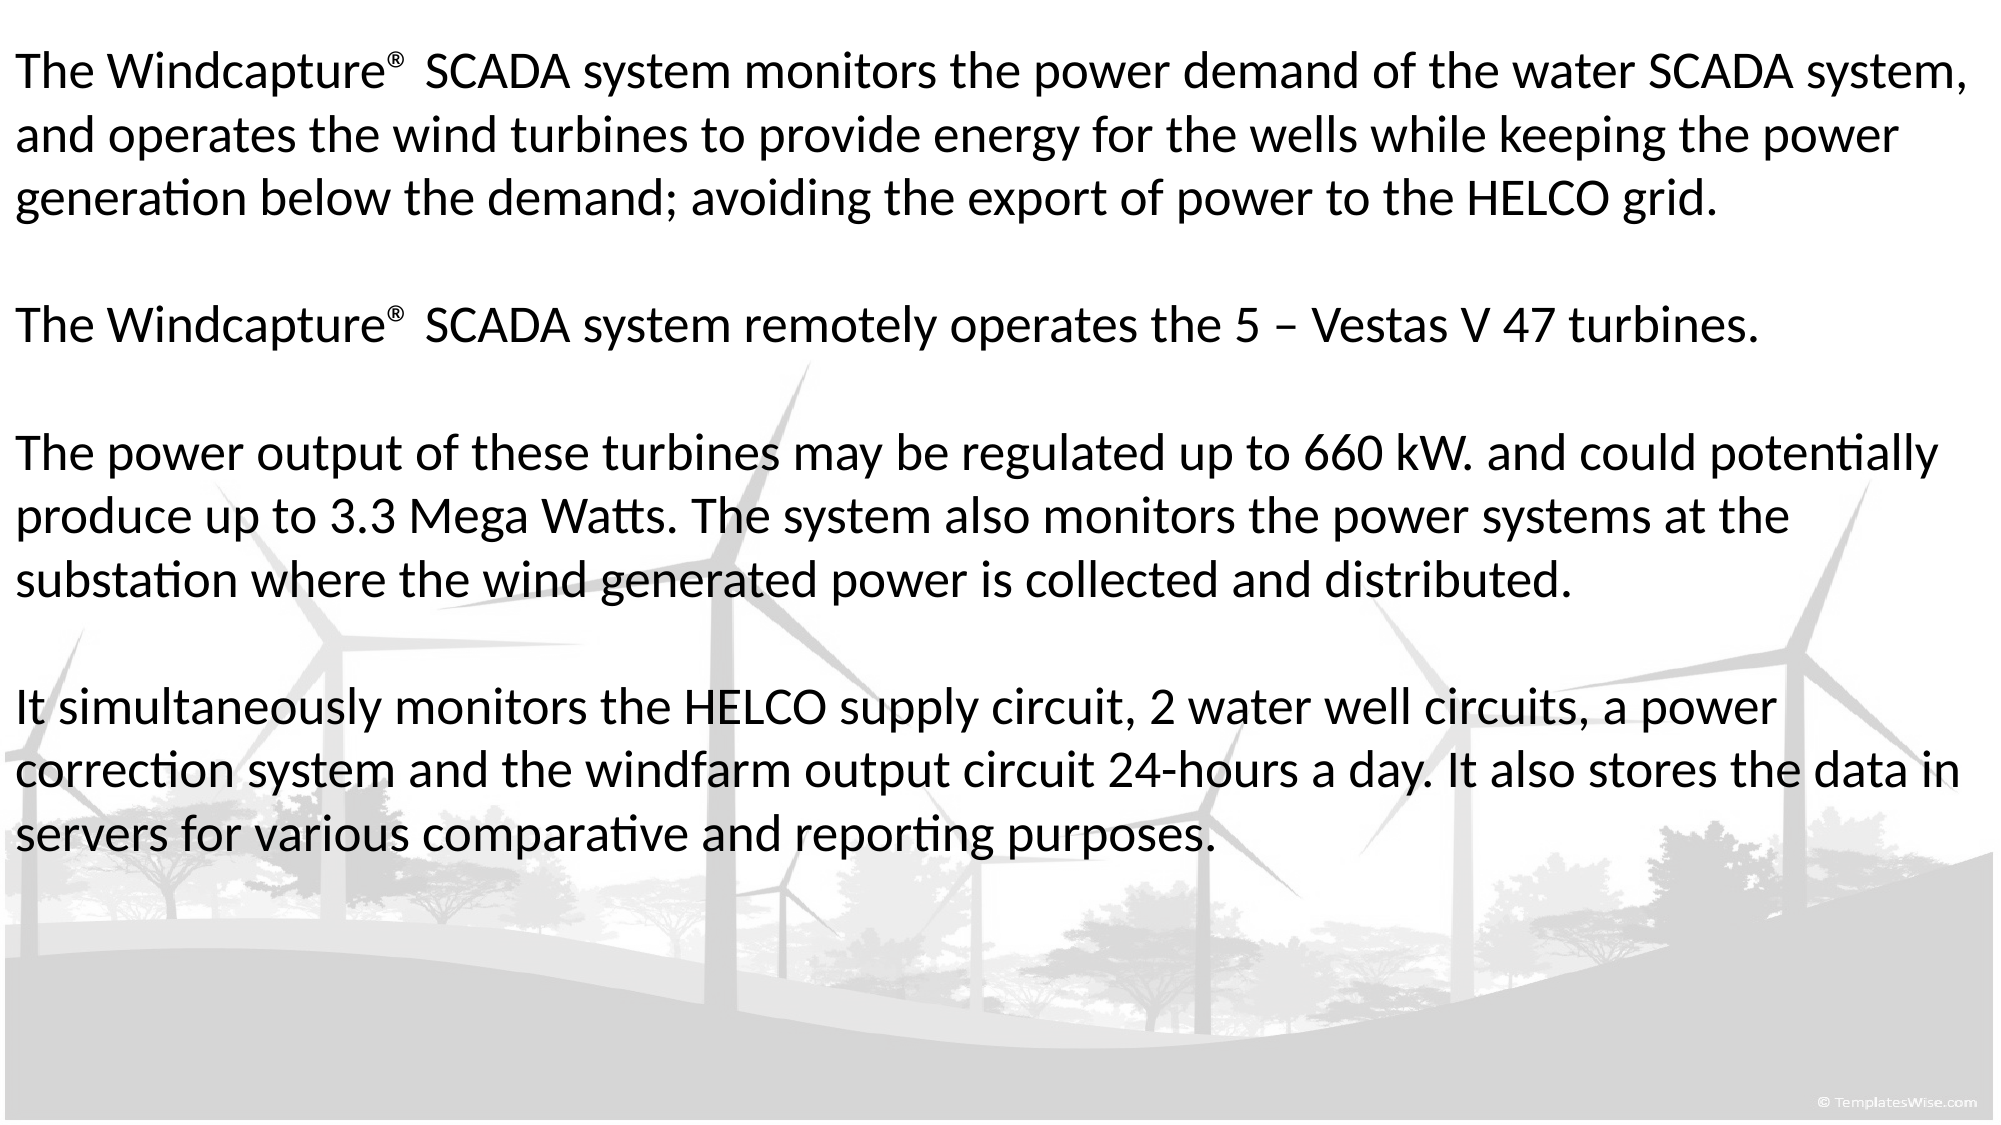

# The Windcapture® SCADA system monitors the power demand of the water SCADA system, and operates the wind turbines to provide energy for the wells while keeping the power generation below the demand; avoiding the export of power to the HELCO grid.   The Windcapture® SCADA system remotely operates the 5 – Vestas V 47 turbines. The power output of these turbines may be regulated up to 660 kW. and could potentially produce up to 3.3 Mega Watts. The system also monitors the power systems at the substation where the wind generated power is collected and distributed. It simultaneously monitors the HELCO supply circuit, 2 water well circuits, a power correction system and the windfarm output circuit 24-hours a day. It also stores the data in servers for various comparative and reporting purposes.